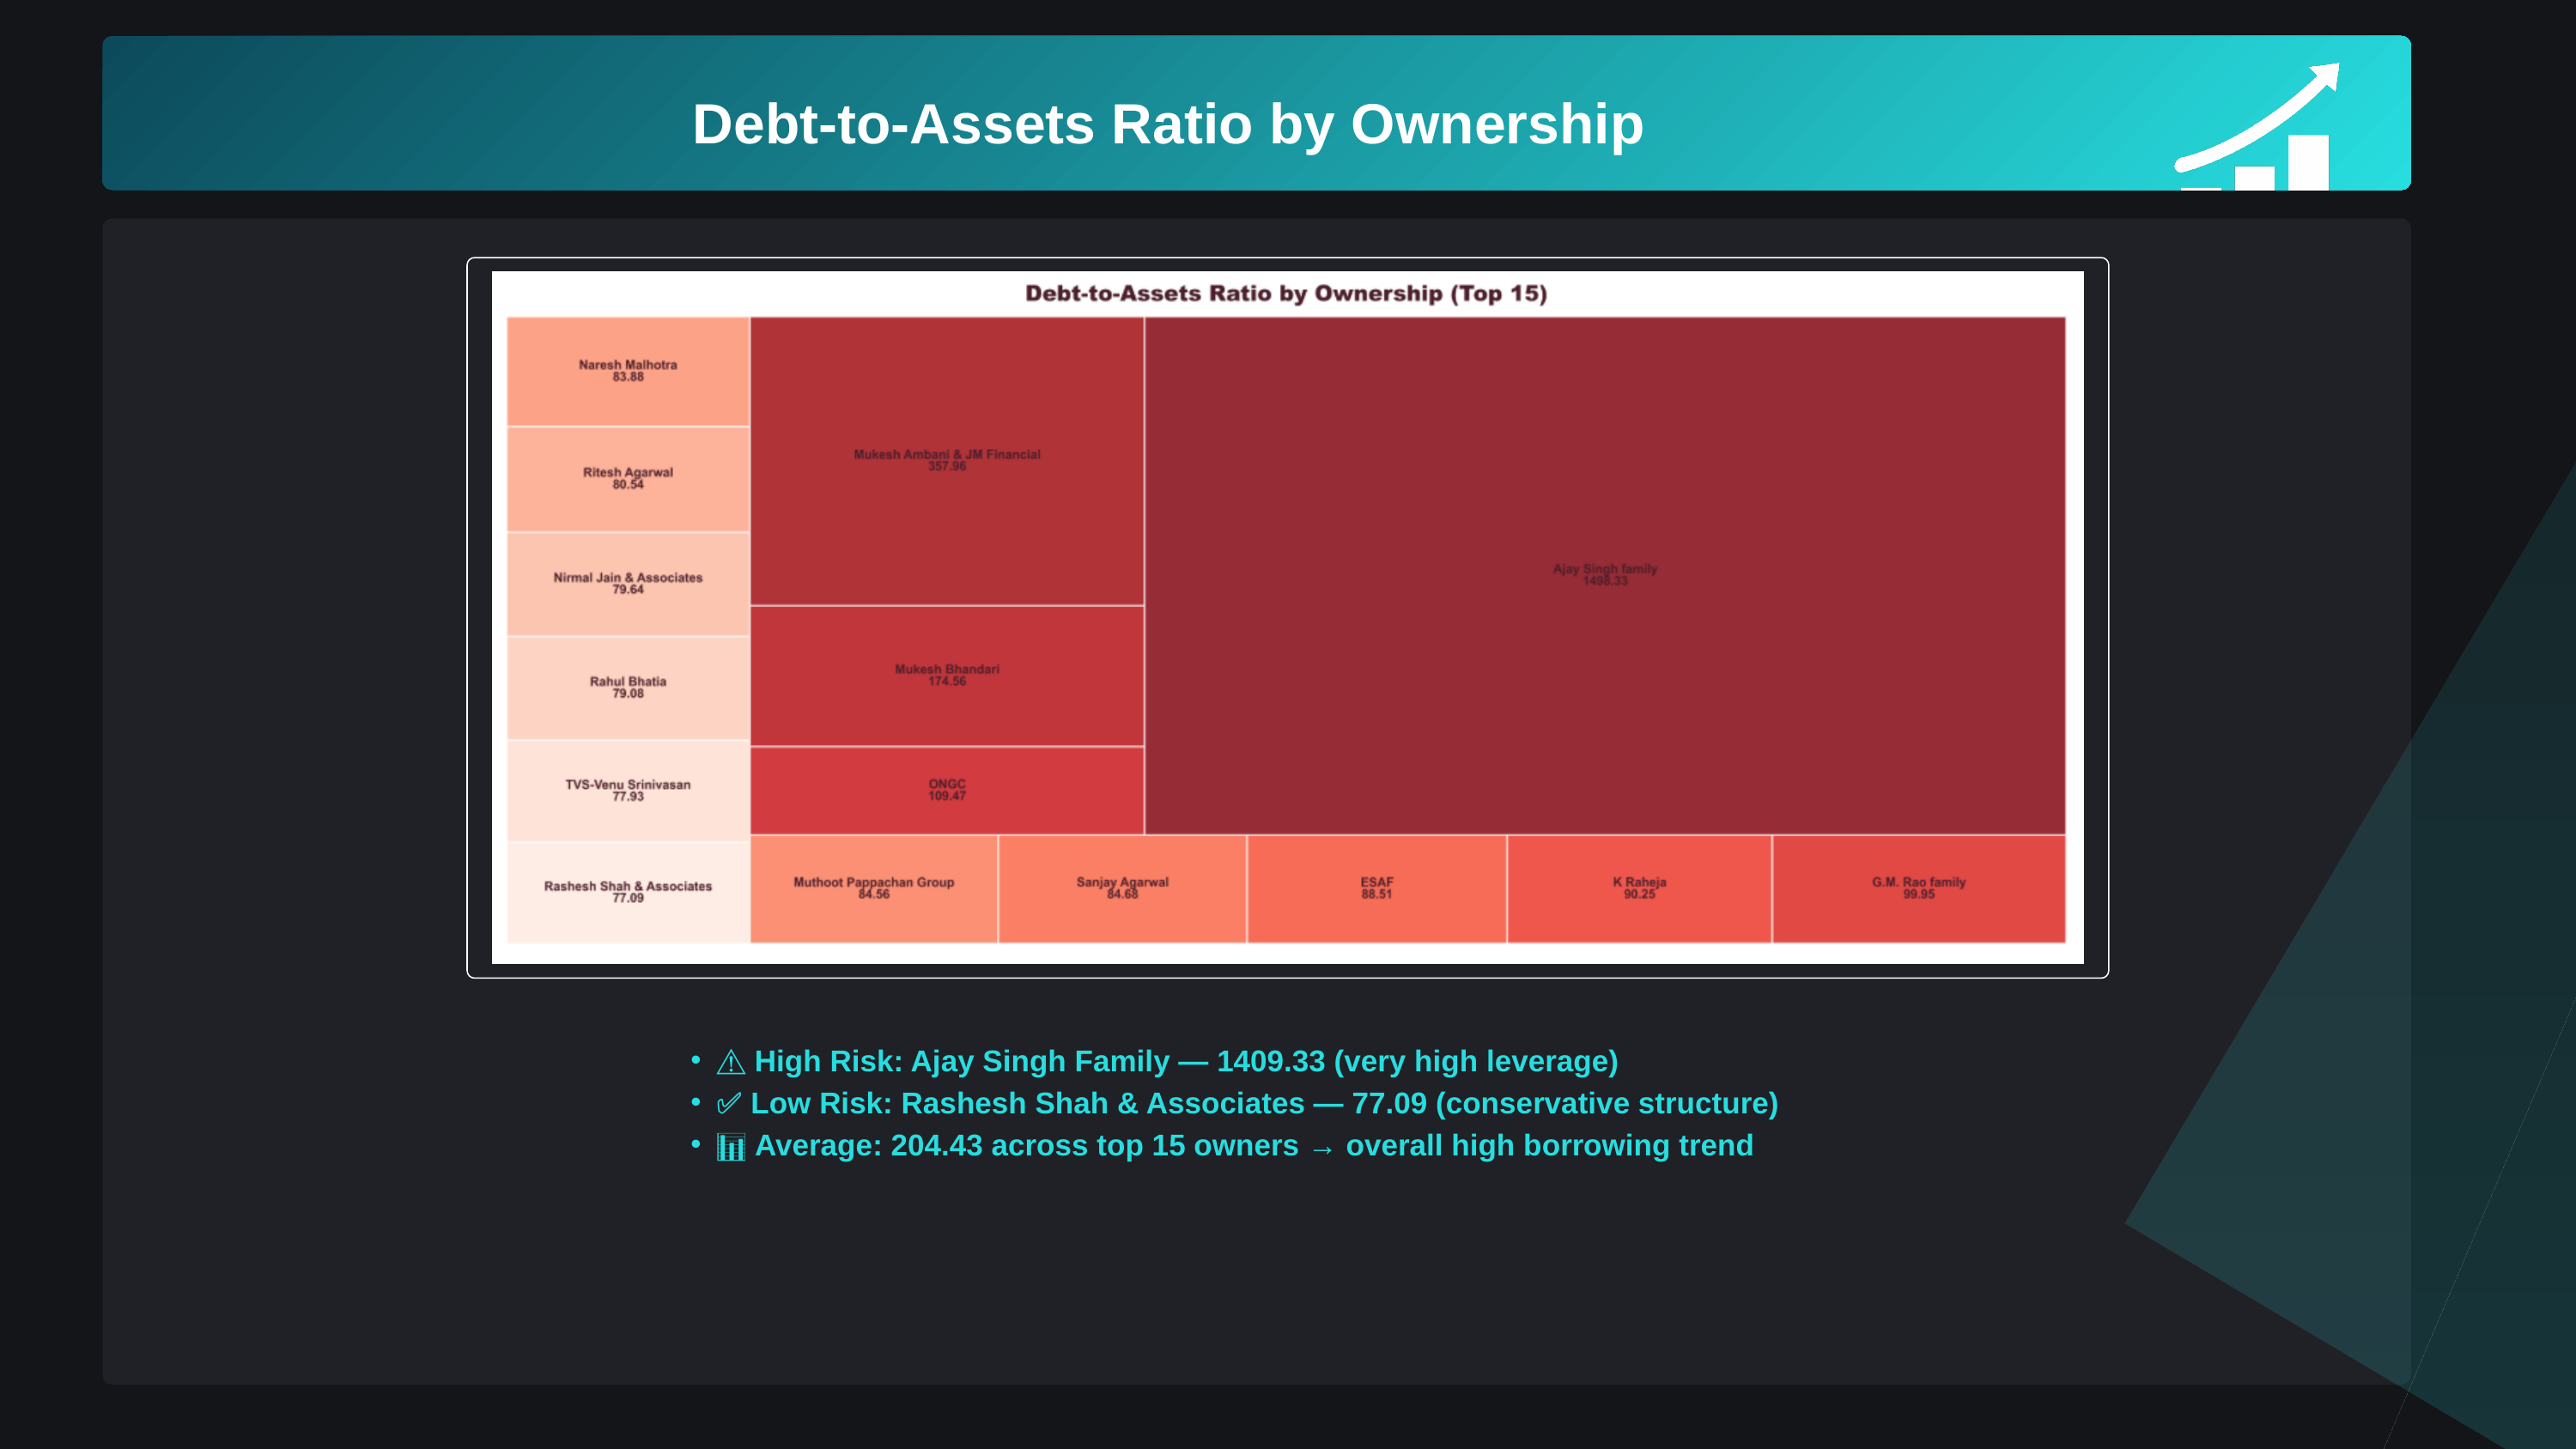

Debt-to-Assets Ratio by Ownership

⚠️ High Risk: Ajay Singh Family — 1409.33 (very high leverage)
✅ Low Risk: Rashesh Shah & Associates — 77.09 (conservative structure)
📊 Average: 204.43 across top 15 owners → overall high borrowing trend